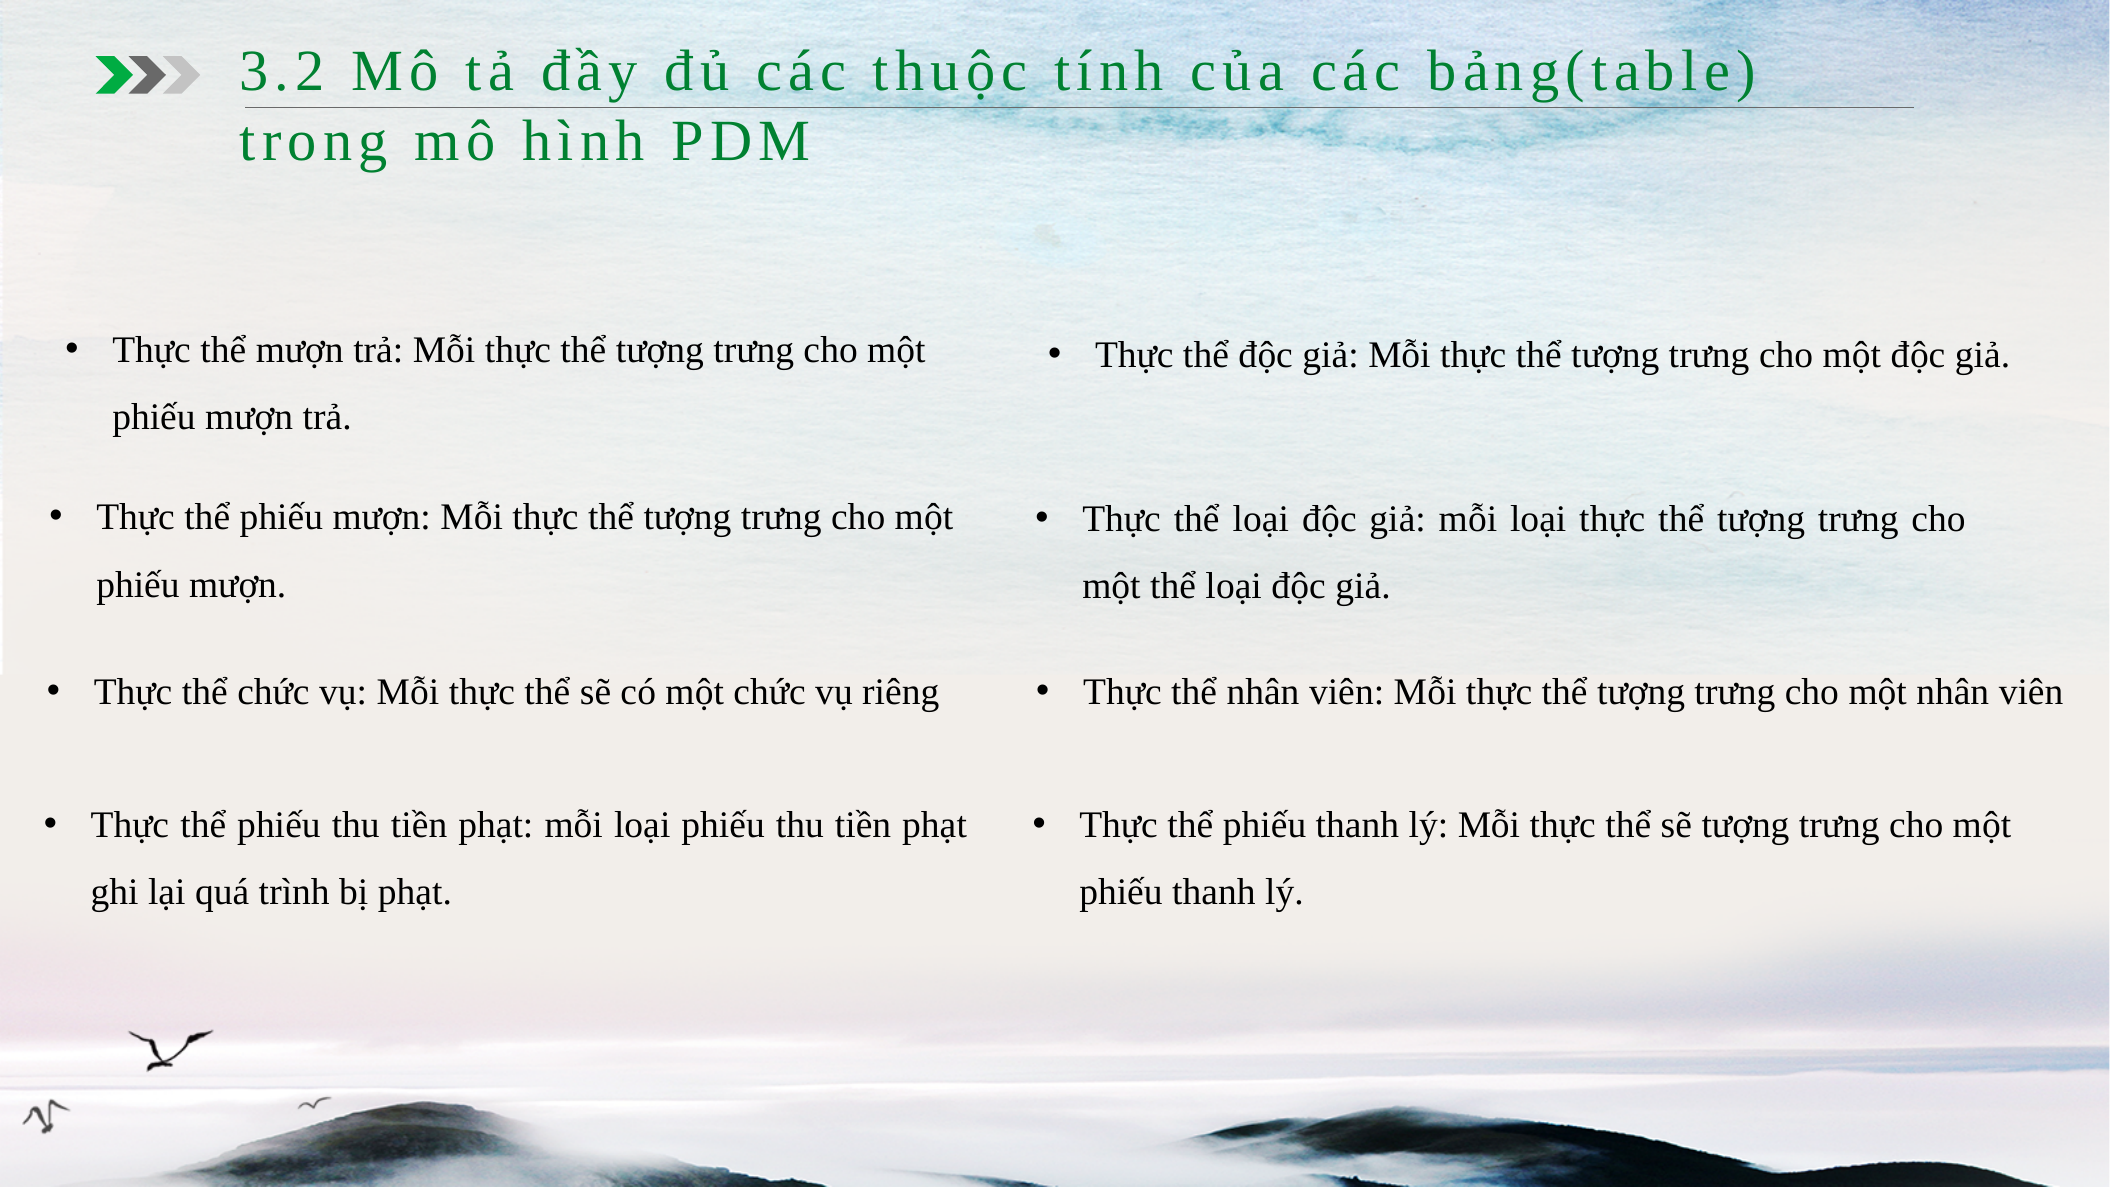

3.2 Mô tả đầy đủ các thuộc tính của các bảng(table) trong mô hình PDM

Thực thể mượn trả: Mỗi thực thể tượng trưng cho một phiếu mượn trả.
Thực thể độc giả: Mỗi thực thể tượng trưng cho một độc giả.
Thực thể phiếu mượn: Mỗi thực thể tượng trưng cho một phiếu mượn.
Thực thể loại độc giả: mỗi loại thực thể tượng trưng cho một thể loại độc giả.
Thực thể chức vụ: Mỗi thực thể sẽ có một chức vụ riêng
Thực thể nhân viên: Mỗi thực thể tượng trưng cho một nhân viên
Thực thể phiếu thu tiền phạt: mỗi loại phiếu thu tiền phạt ghi lại quá trình bị phạt.
Thực thể phiếu thanh lý: Mỗi thực thể sẽ tượng trưng cho một phiếu thanh lý.